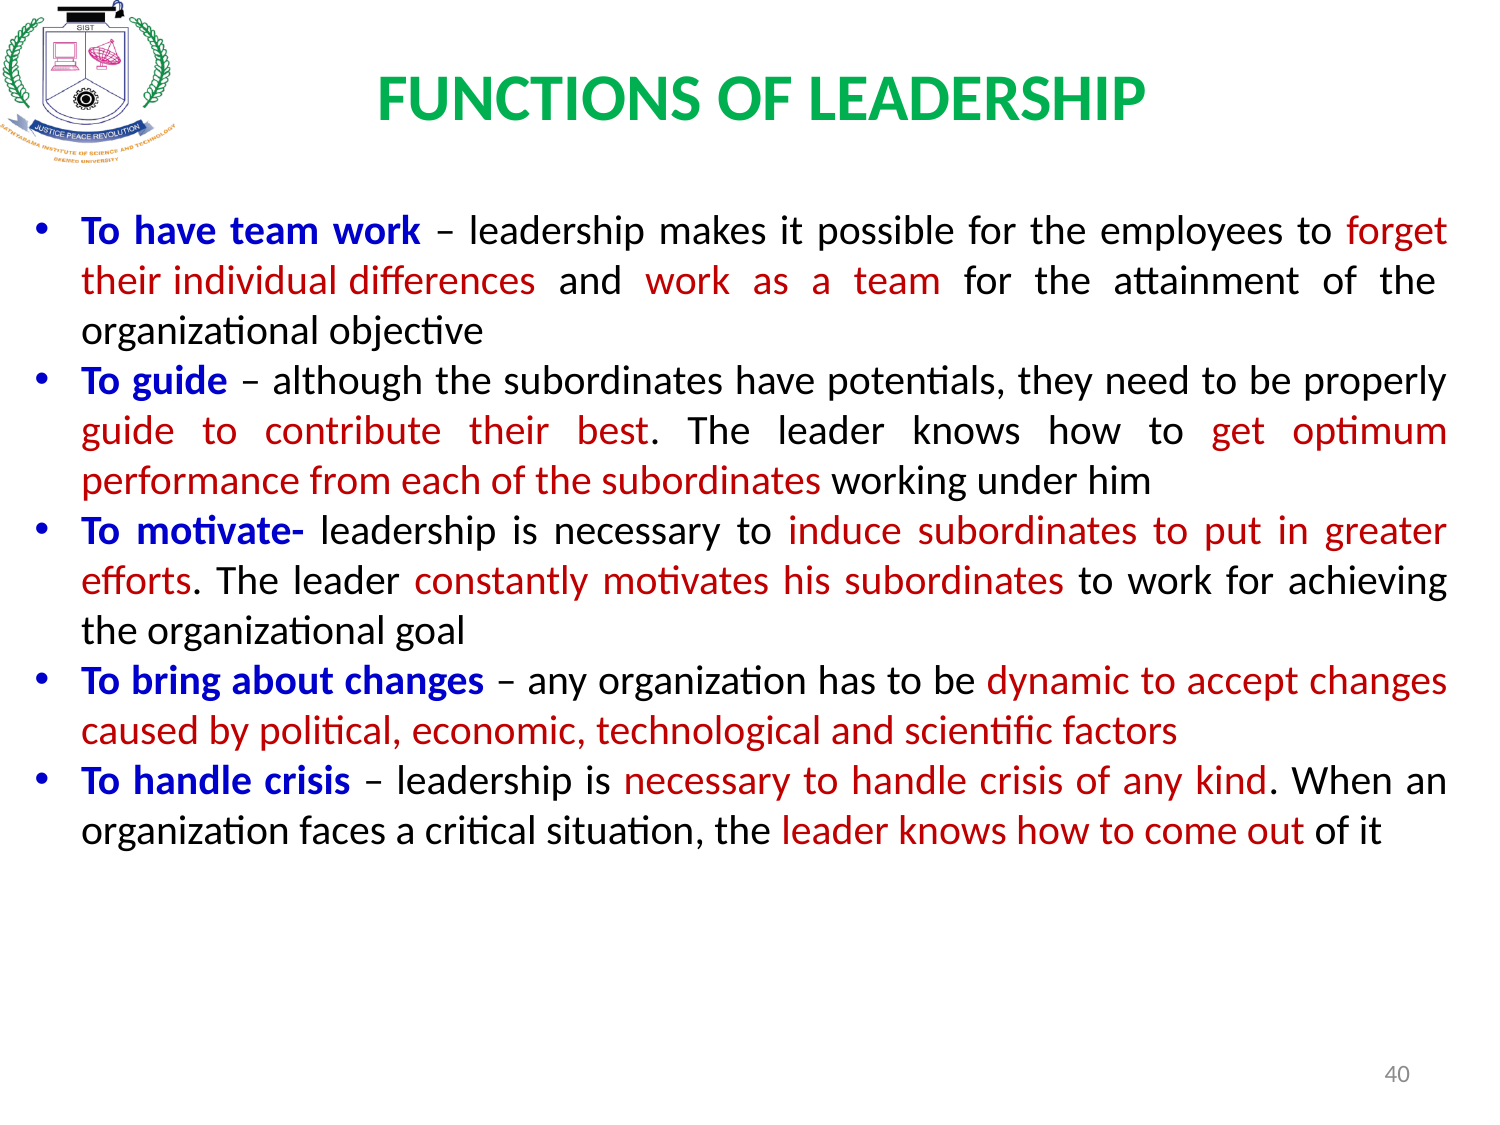

# FUNCTIONS OF LEADERSHIP
To have team work – leadership makes it possible for the employees to forget their individual differences  and  work  as  a  team  for  the  attainment  of  the  organizational objective
To guide – although the subordinates have potentials, they need to be properly guide to contribute their best. The leader knows how to get optimum performance from each of the subordinates working under him
To motivate- leadership is necessary to induce subordinates to put in greater efforts. The leader constantly motivates his subordinates to work for achieving the organizational goal
To bring about changes – any organization has to be dynamic to accept changes caused by political, economic, technological and scientific factors
To handle crisis – leadership is necessary to handle crisis of any kind. When an organization faces a critical situation, the leader knows how to come out of it
40